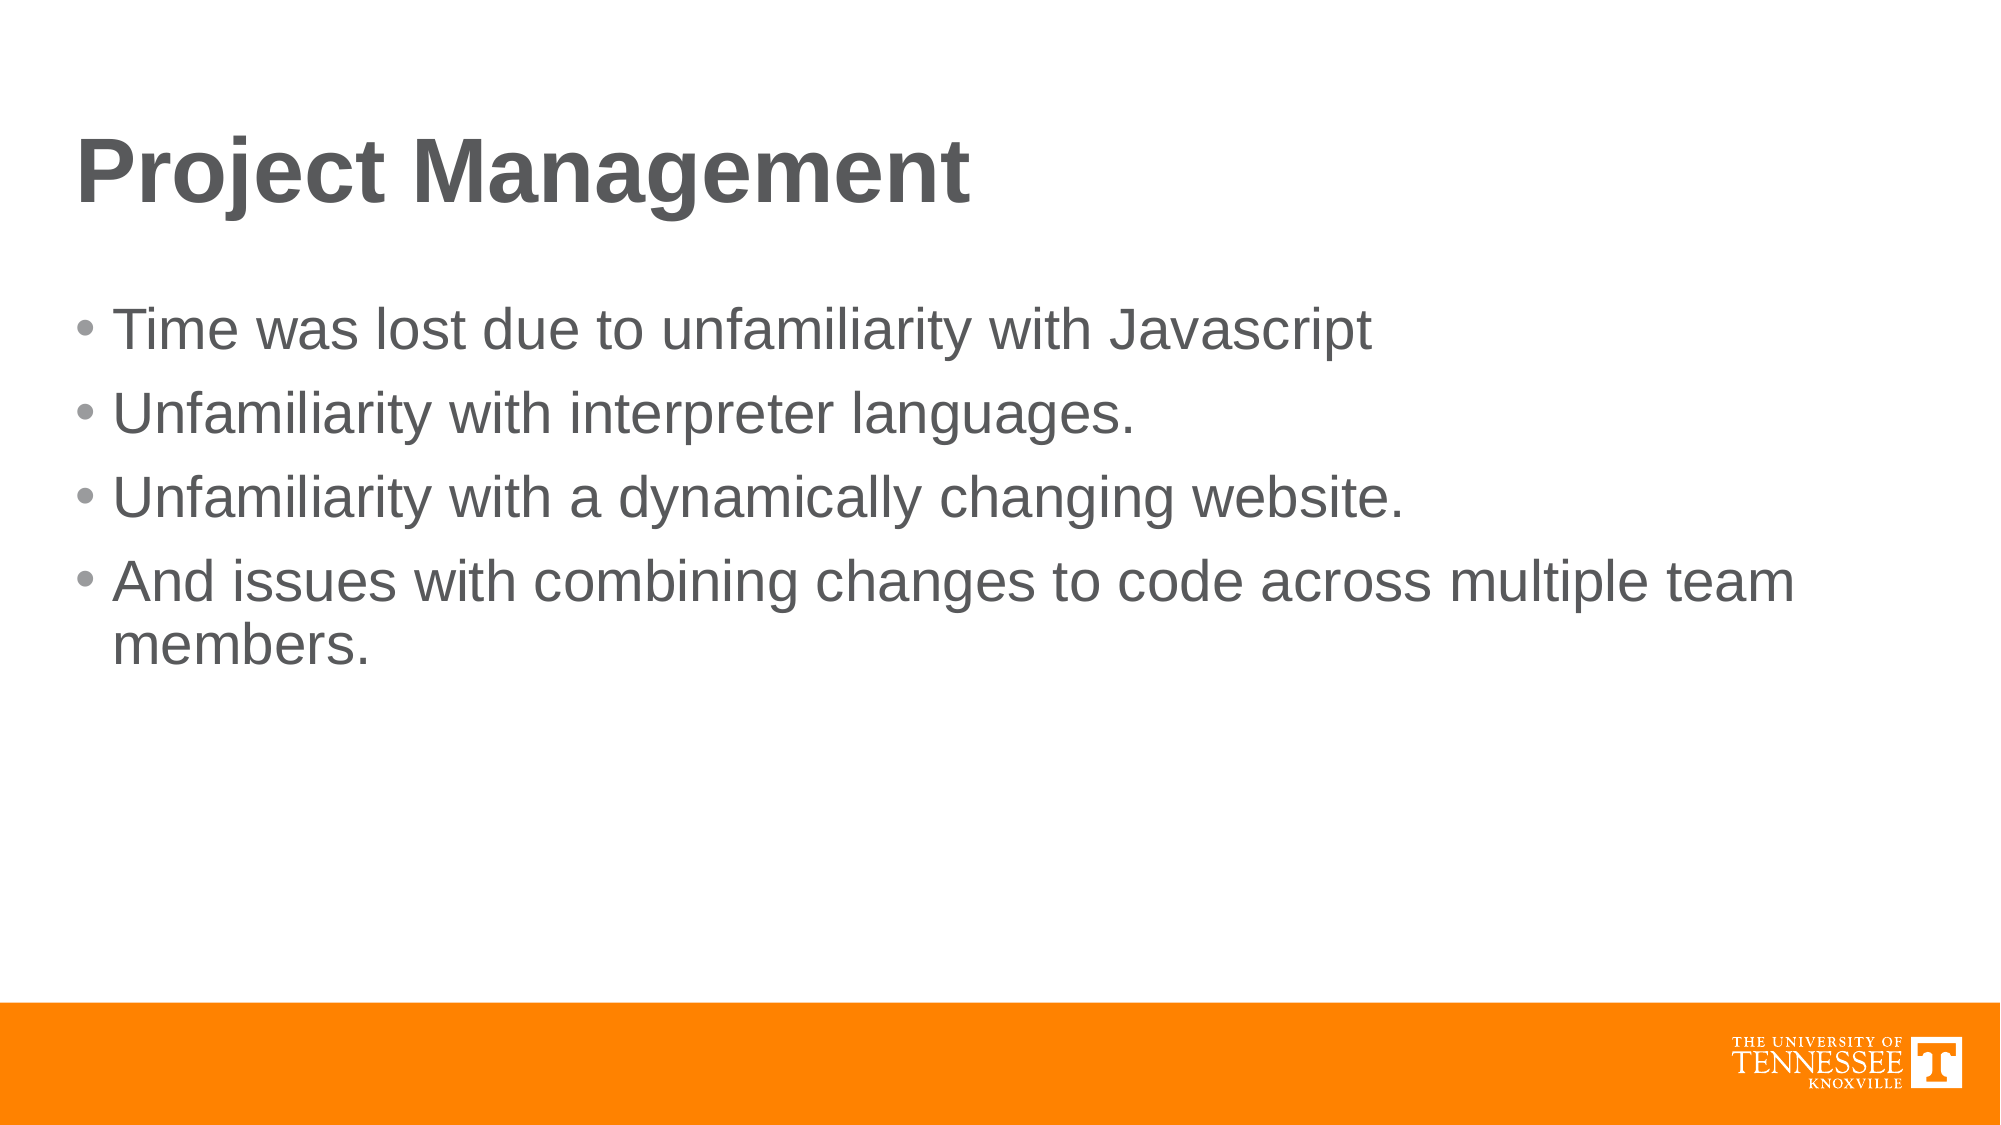

# Project Management
Time was lost due to unfamiliarity with Javascript
Unfamiliarity with interpreter languages.
Unfamiliarity with a dynamically changing website.
And issues with combining changes to code across multiple team members.